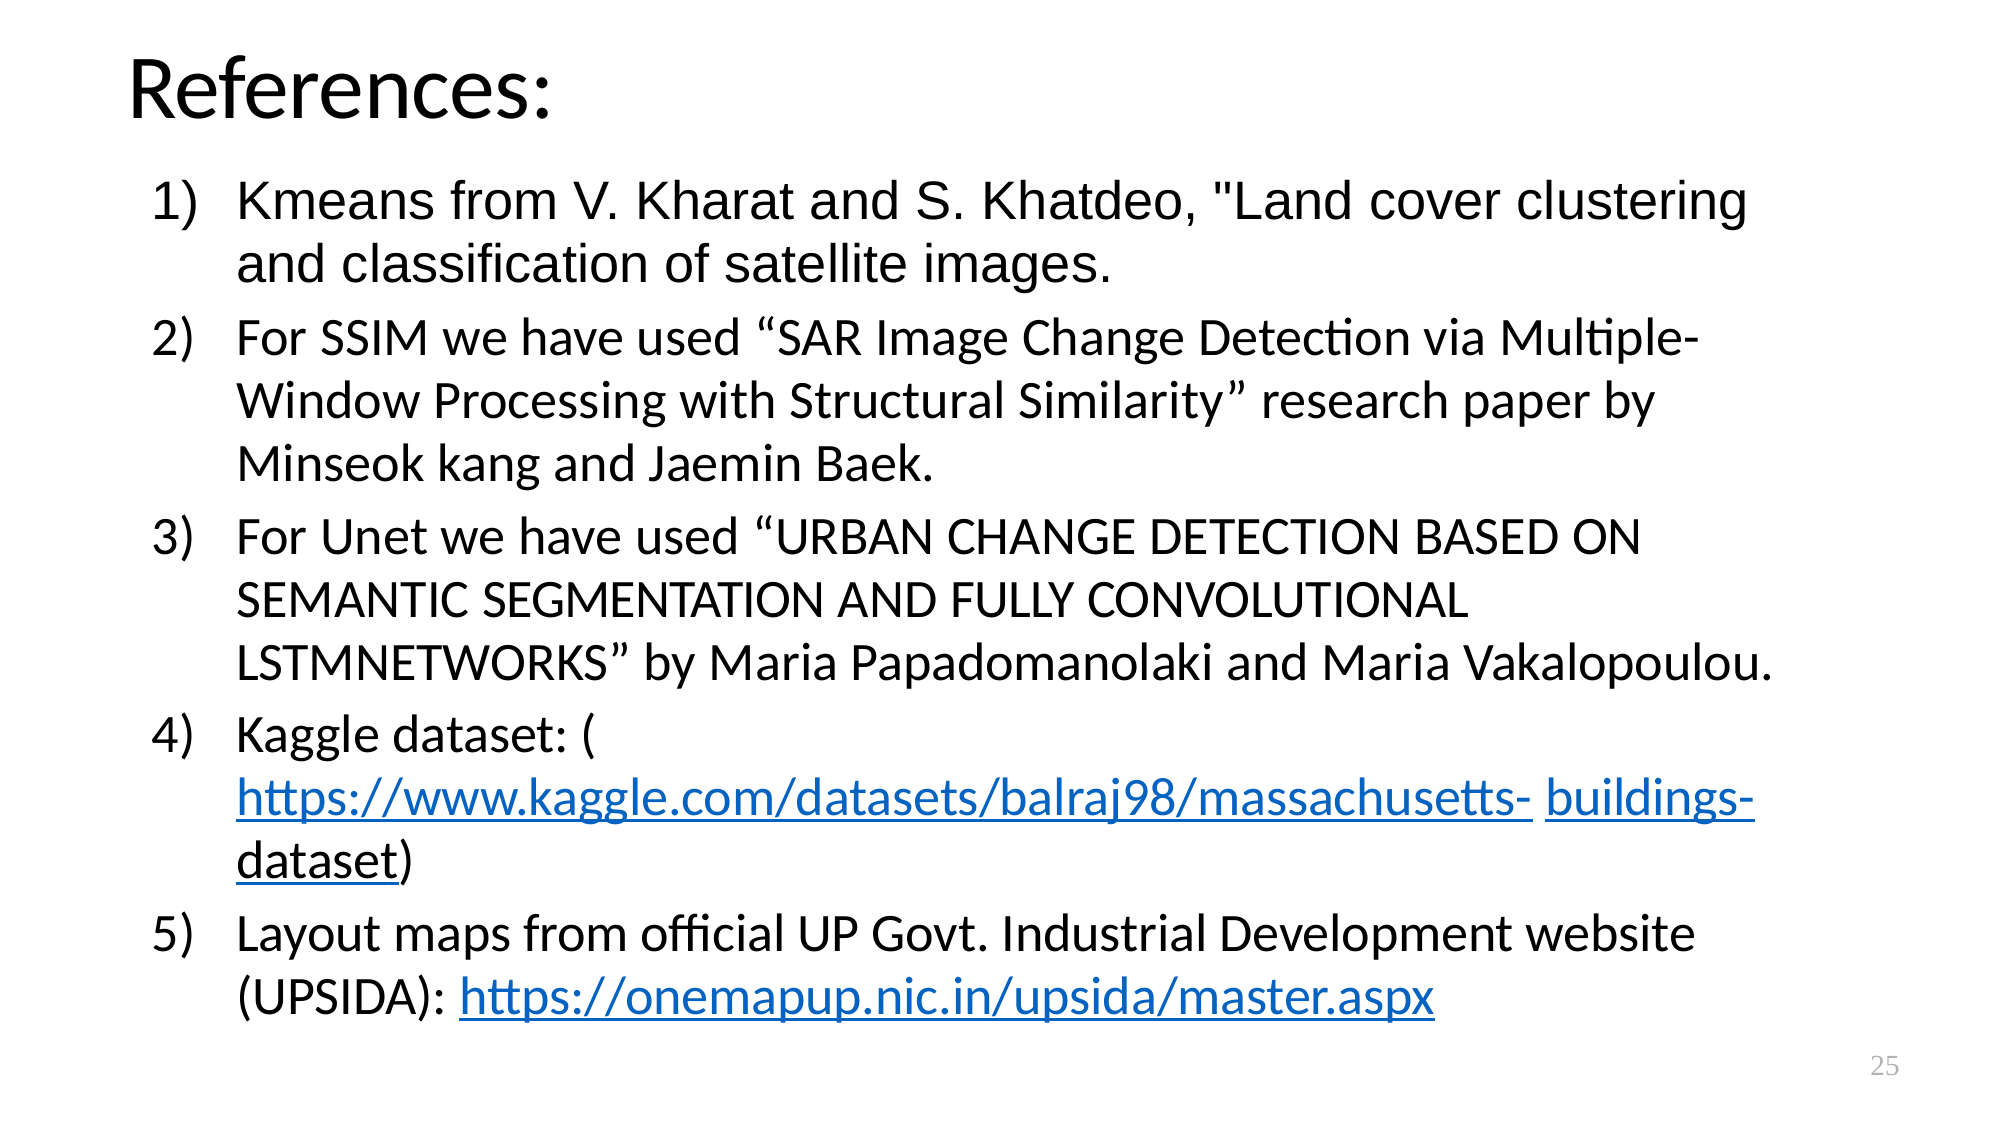

# References:
Kmeans from V. Kharat and S. Khatdeo, "Land cover clustering and classification of satellite images.
For SSIM we have used “SAR Image Change Detection via Multiple- Window Processing with Structural Similarity” research paper by Minseok kang and Jaemin Baek.
For Unet we have used “URBAN CHANGE DETECTION BASED ON SEMANTIC SEGMENTATION AND FULLY CONVOLUTIONAL LSTMNETWORKS” by Maria Papadomanolaki and Maria Vakalopoulou.
Kaggle dataset: (https://www.kaggle.com/datasets/balraj98/massachusetts- buildings-dataset)
Layout maps from official UP Govt. Industrial Development website (UPSIDA): https://onemapup.nic.in/upsida/master.aspx
25